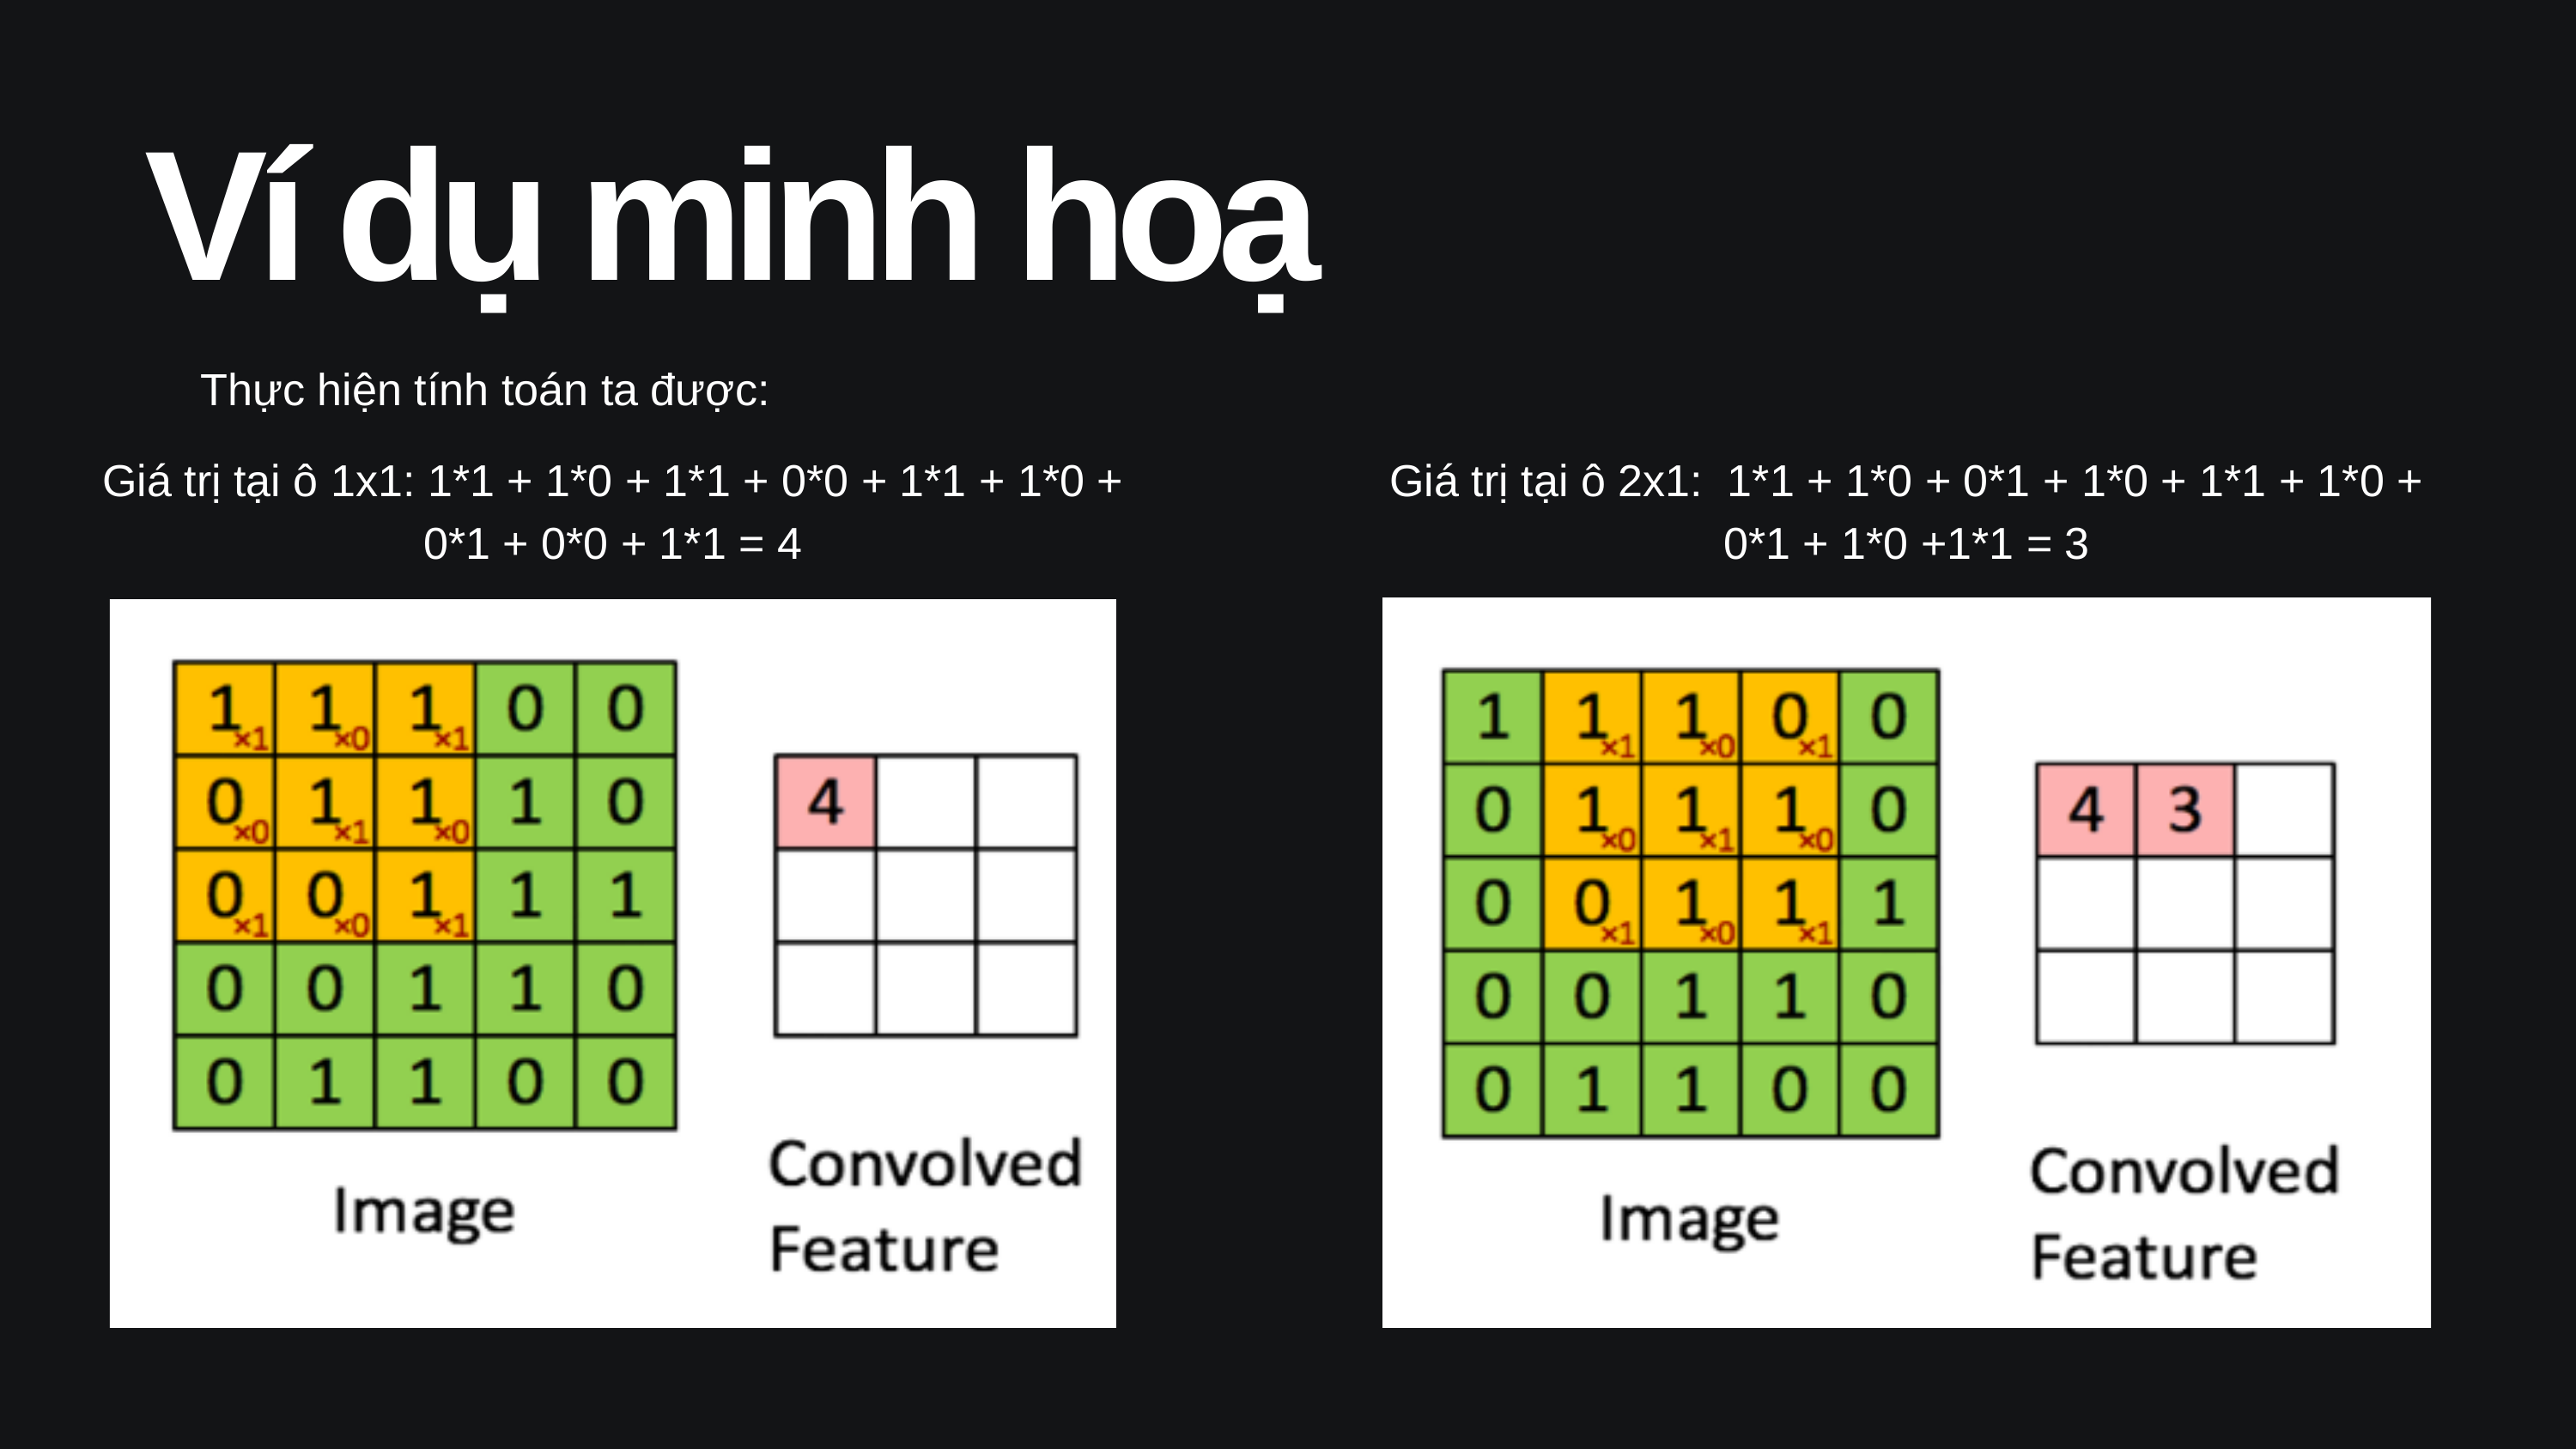

Ví dụ minh hoạ
Thực hiện tính toán ta được:
Giá trị tại ô 1x1: 1*1 + 1*0 + 1*1 + 0*0 + 1*1 + 1*0 + 0*1 + 0*0 + 1*1 = 4

Giá trị tại ô 2x1:  1*1 + 1*0 + 0*1 + 1*0 + 1*1 + 1*0 + 0*1 + 1*0 +1*1 = 3